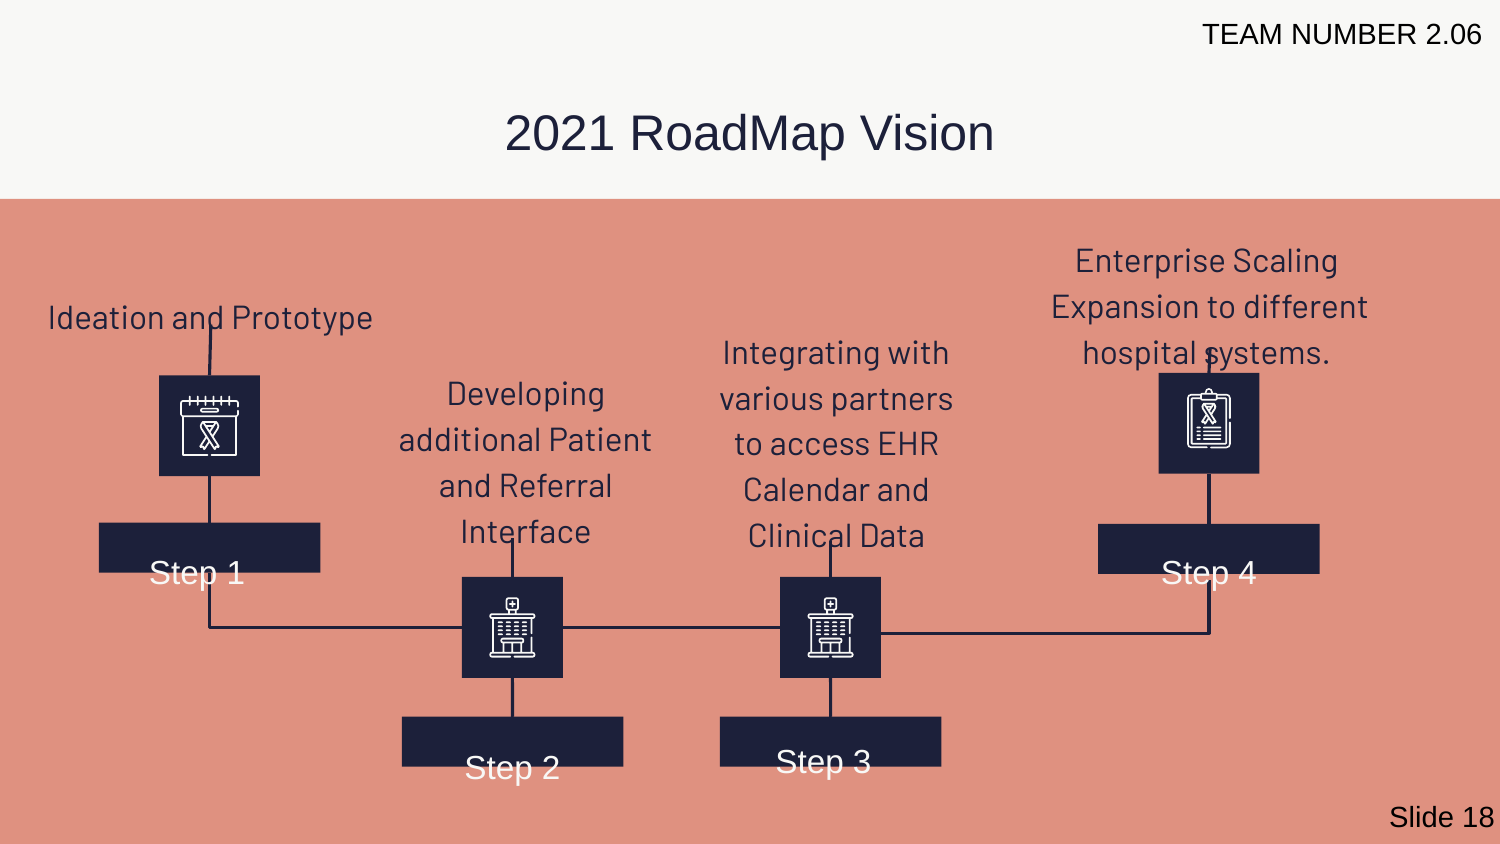

TEAM NUMBER 2.06
# 2021 RoadMap Vision
Enterprise Scaling
Expansion to different hospital systems.
Ideation and Prototype
Integrating with various partners to access EHR Calendar and Clinical Data

Developing additional Patient and Referral Interface

Step 1
Step 4

Step 3

Step 2
Slide 18